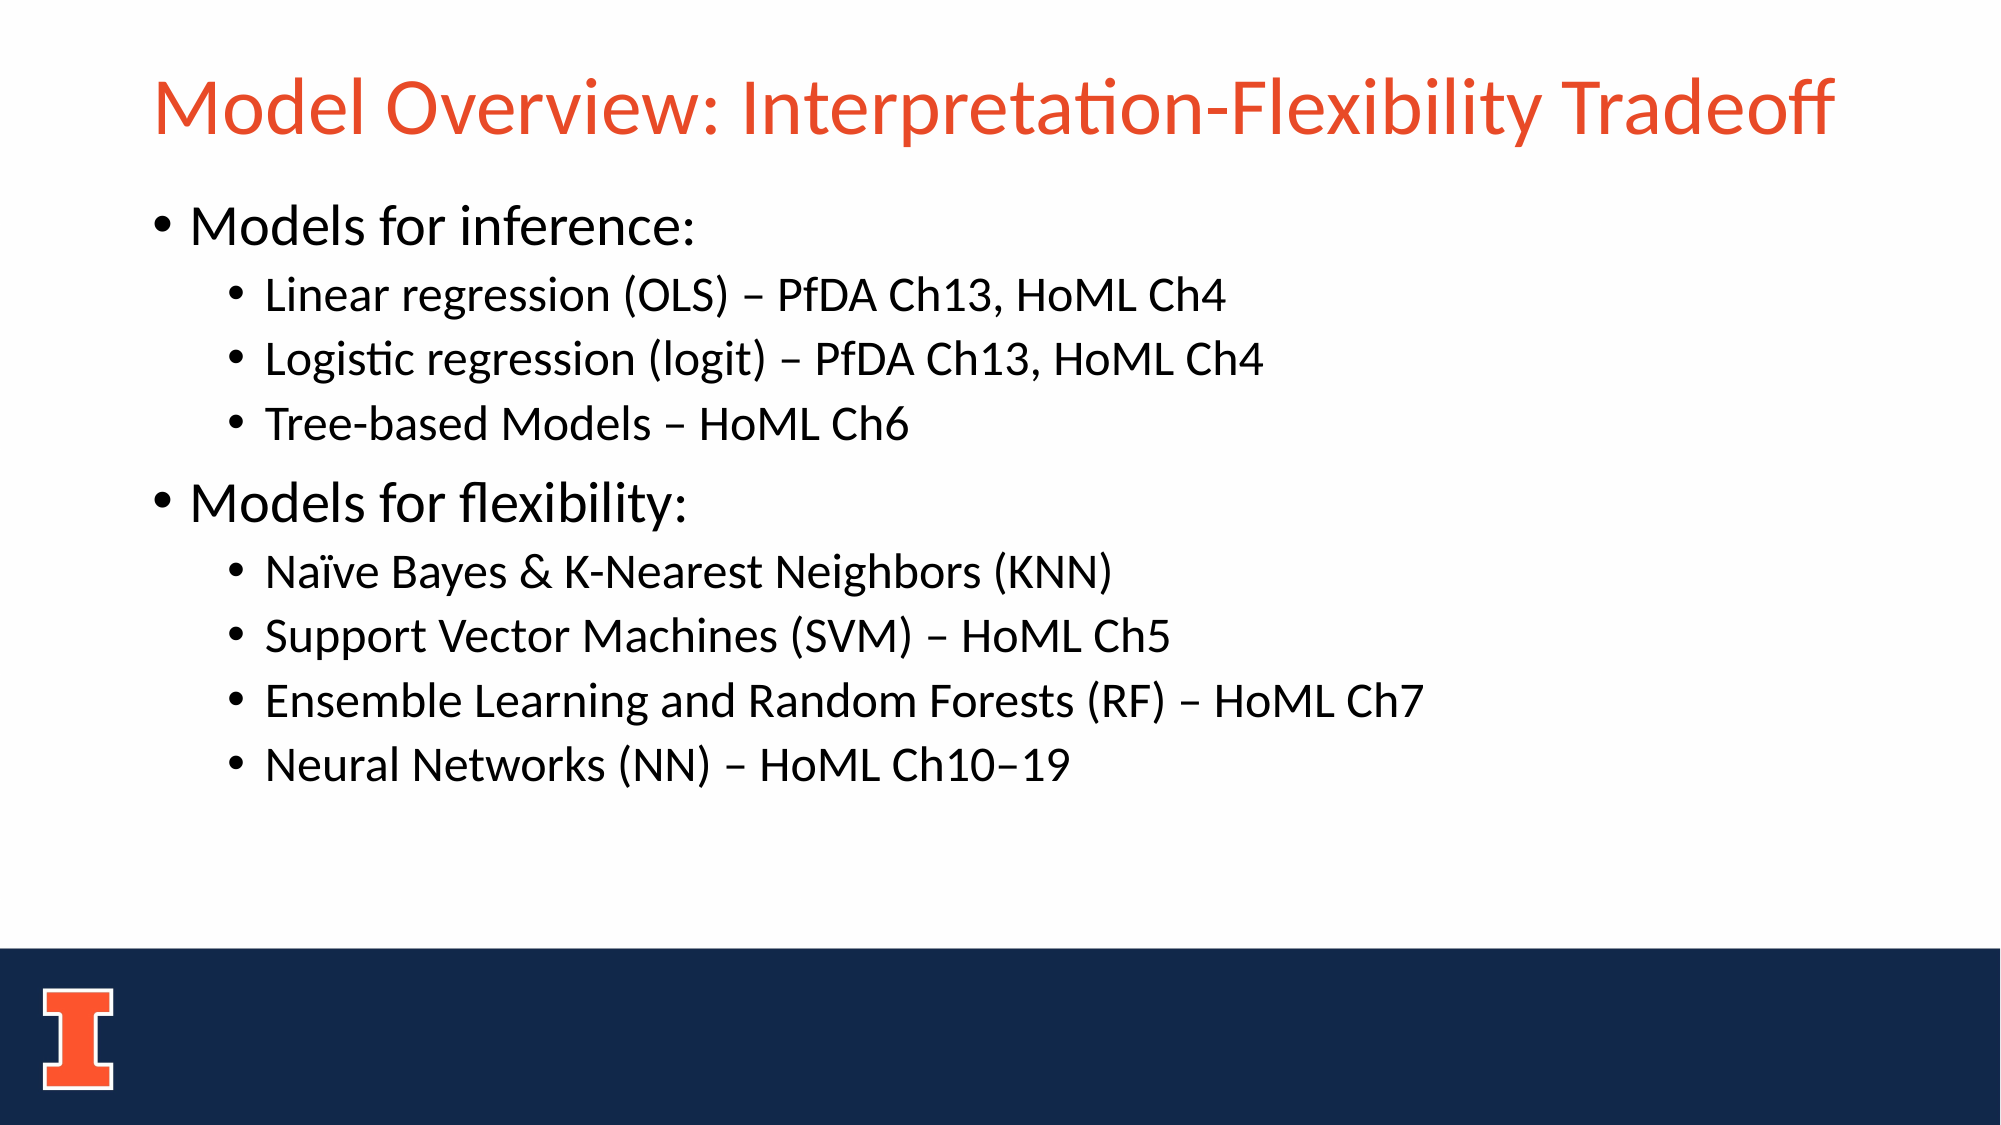

# Model Overview: Interpretation-Flexibility Tradeoff
Models for inference:
Linear regression (OLS) – PfDA Ch13, HoML Ch4
Logistic regression (logit) – PfDA Ch13, HoML Ch4
Tree-based Models – HoML Ch6
Models for flexibility:
Naïve Bayes & K-Nearest Neighbors (KNN)
Support Vector Machines (SVM) – HoML Ch5
Ensemble Learning and Random Forests (RF) – HoML Ch7
Neural Networks (NN) – HoML Ch10–19